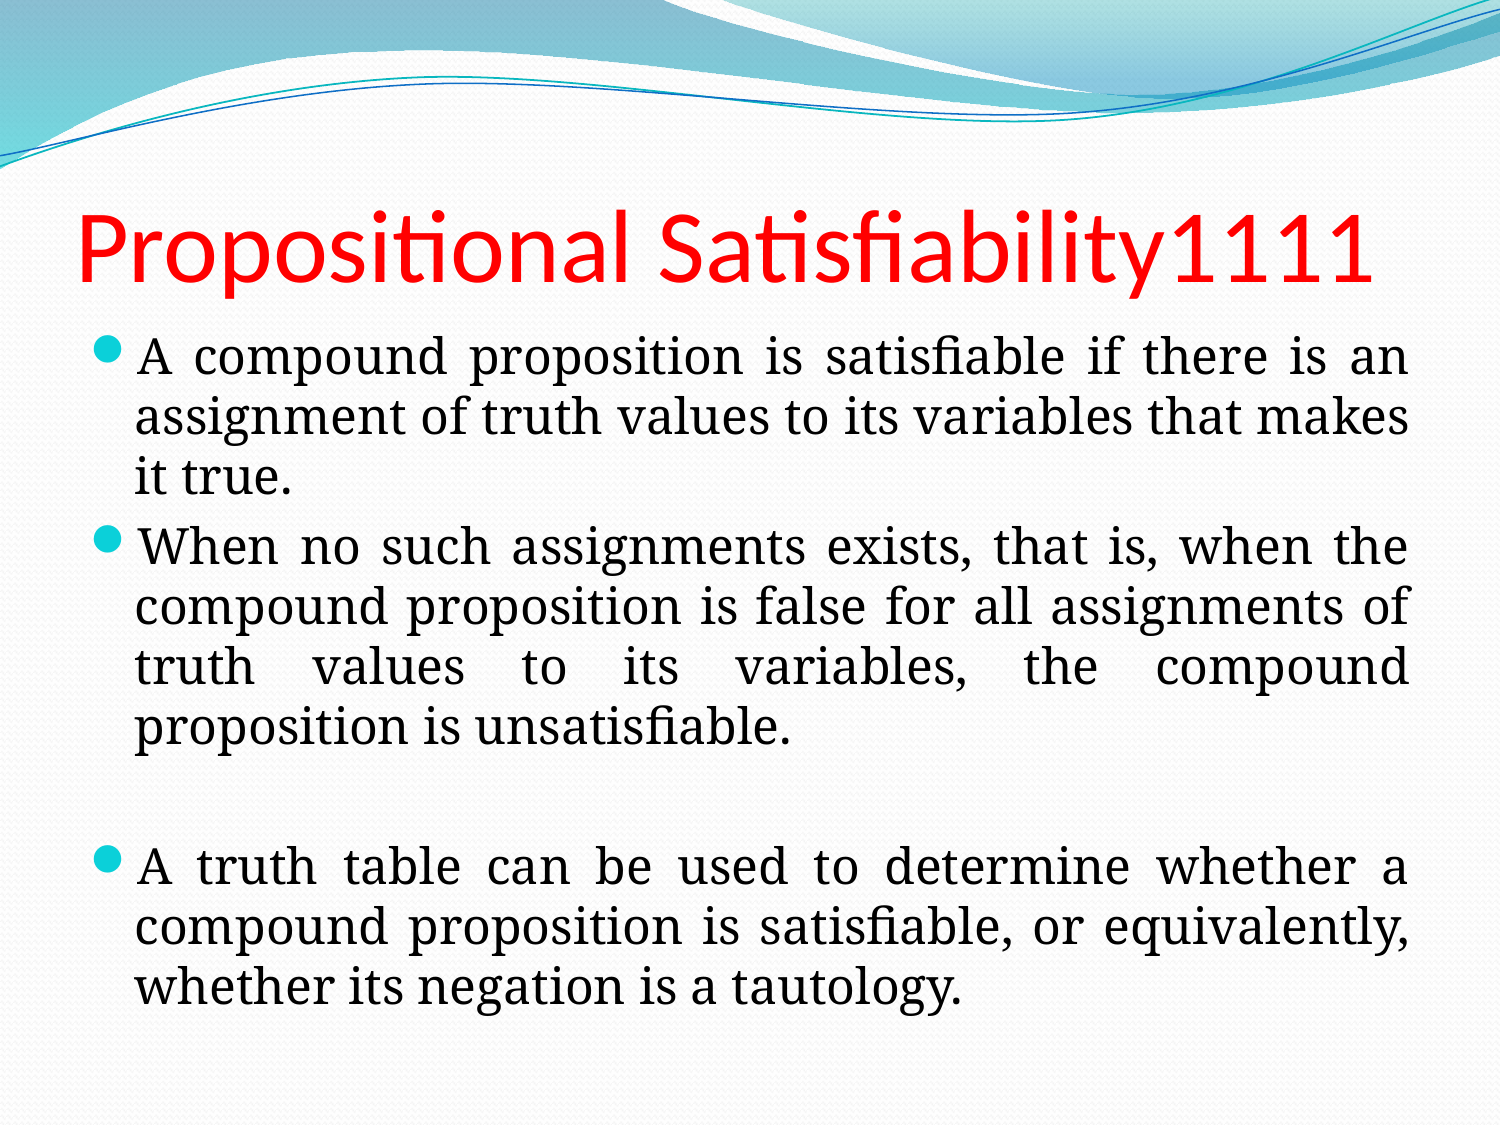

# Propositional Satisfiability1111
A compound proposition is satisfiable if there is an assignment of truth values to its variables that makes it true.
When no such assignments exists, that is, when the compound proposition is false for all assignments of truth values to its variables, the compound proposition is unsatisfiable.

A truth table can be used to determine whether a compound proposition is satisfiable, or equivalently, whether its negation is a tautology.